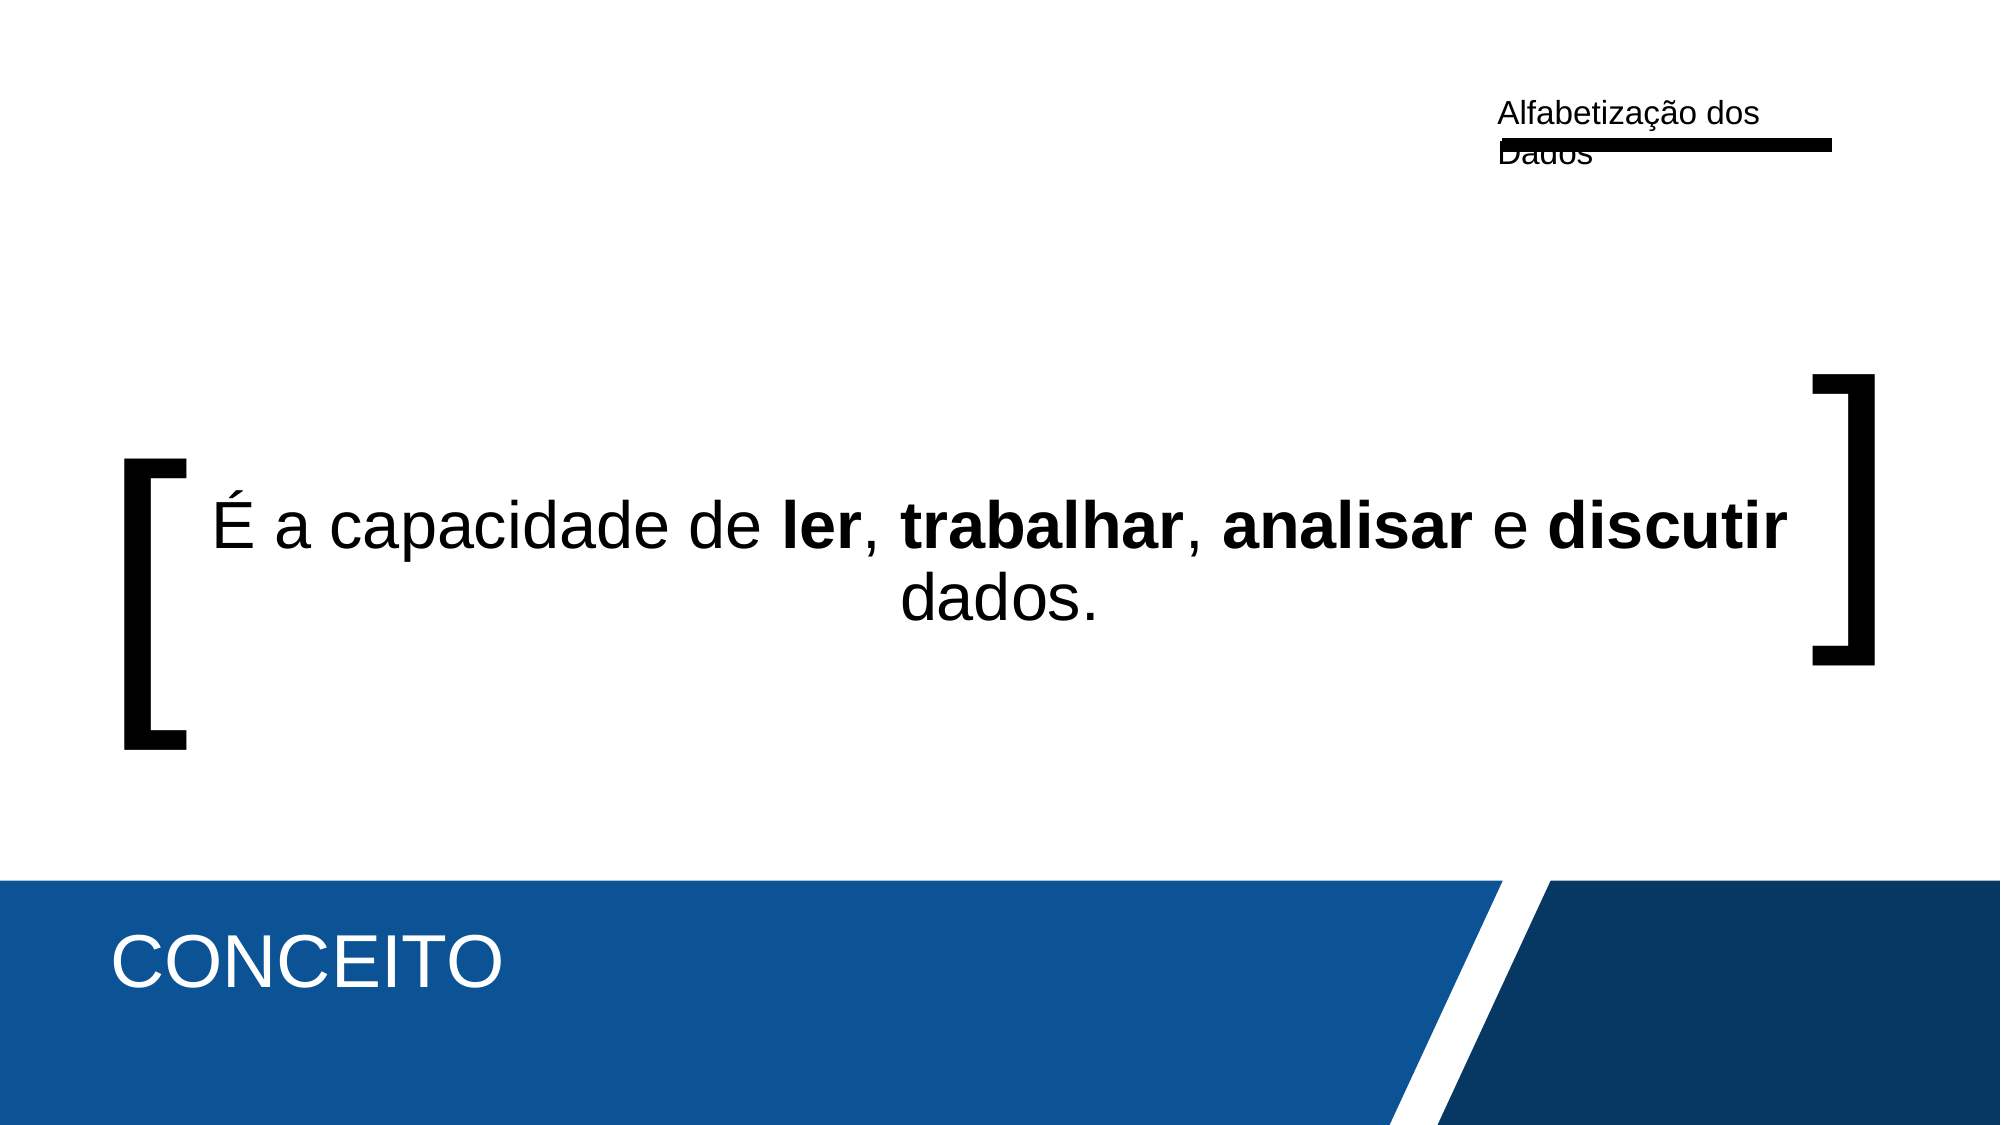

Alfabetização dos Dados

[
[
É a capacidade de ler, trabalhar, analisar e discutir dados.

# CONCEITO